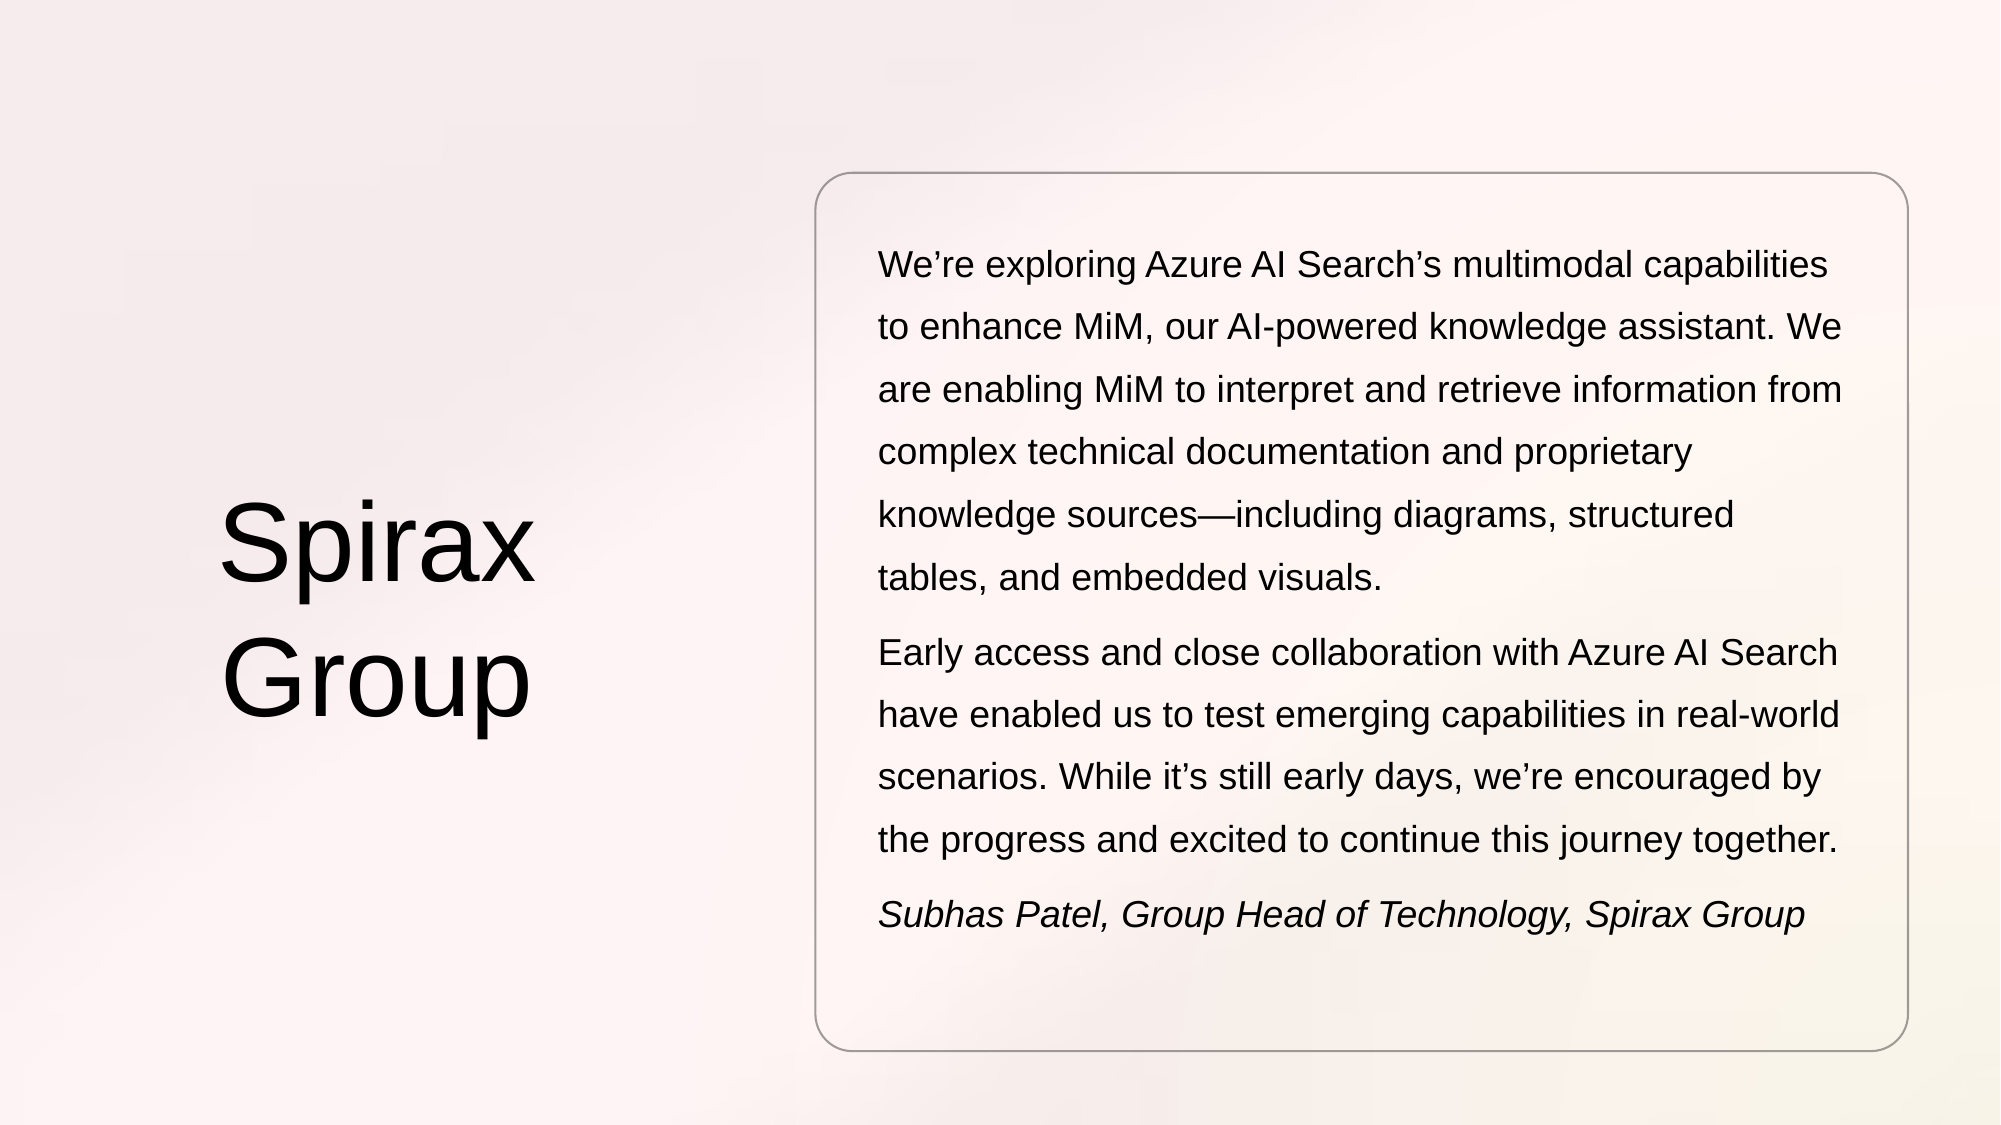

# Spirax quote

We’re exploring Azure AI Search’s multimodal capabilities to enhance MiM, our AI-powered knowledge assistant. We are enabling MiM to interpret and retrieve information from complex technical documentation and proprietary knowledge sources—including diagrams, structured tables, and embedded visuals.
Early access and close collaboration with Azure AI Search have enabled us to test emerging capabilities in real-world scenarios. While it’s still early days, we’re encouraged by the progress and excited to continue this journey together.
Subhas Patel, Group Head of Technology, Spirax Group
Spirax Group